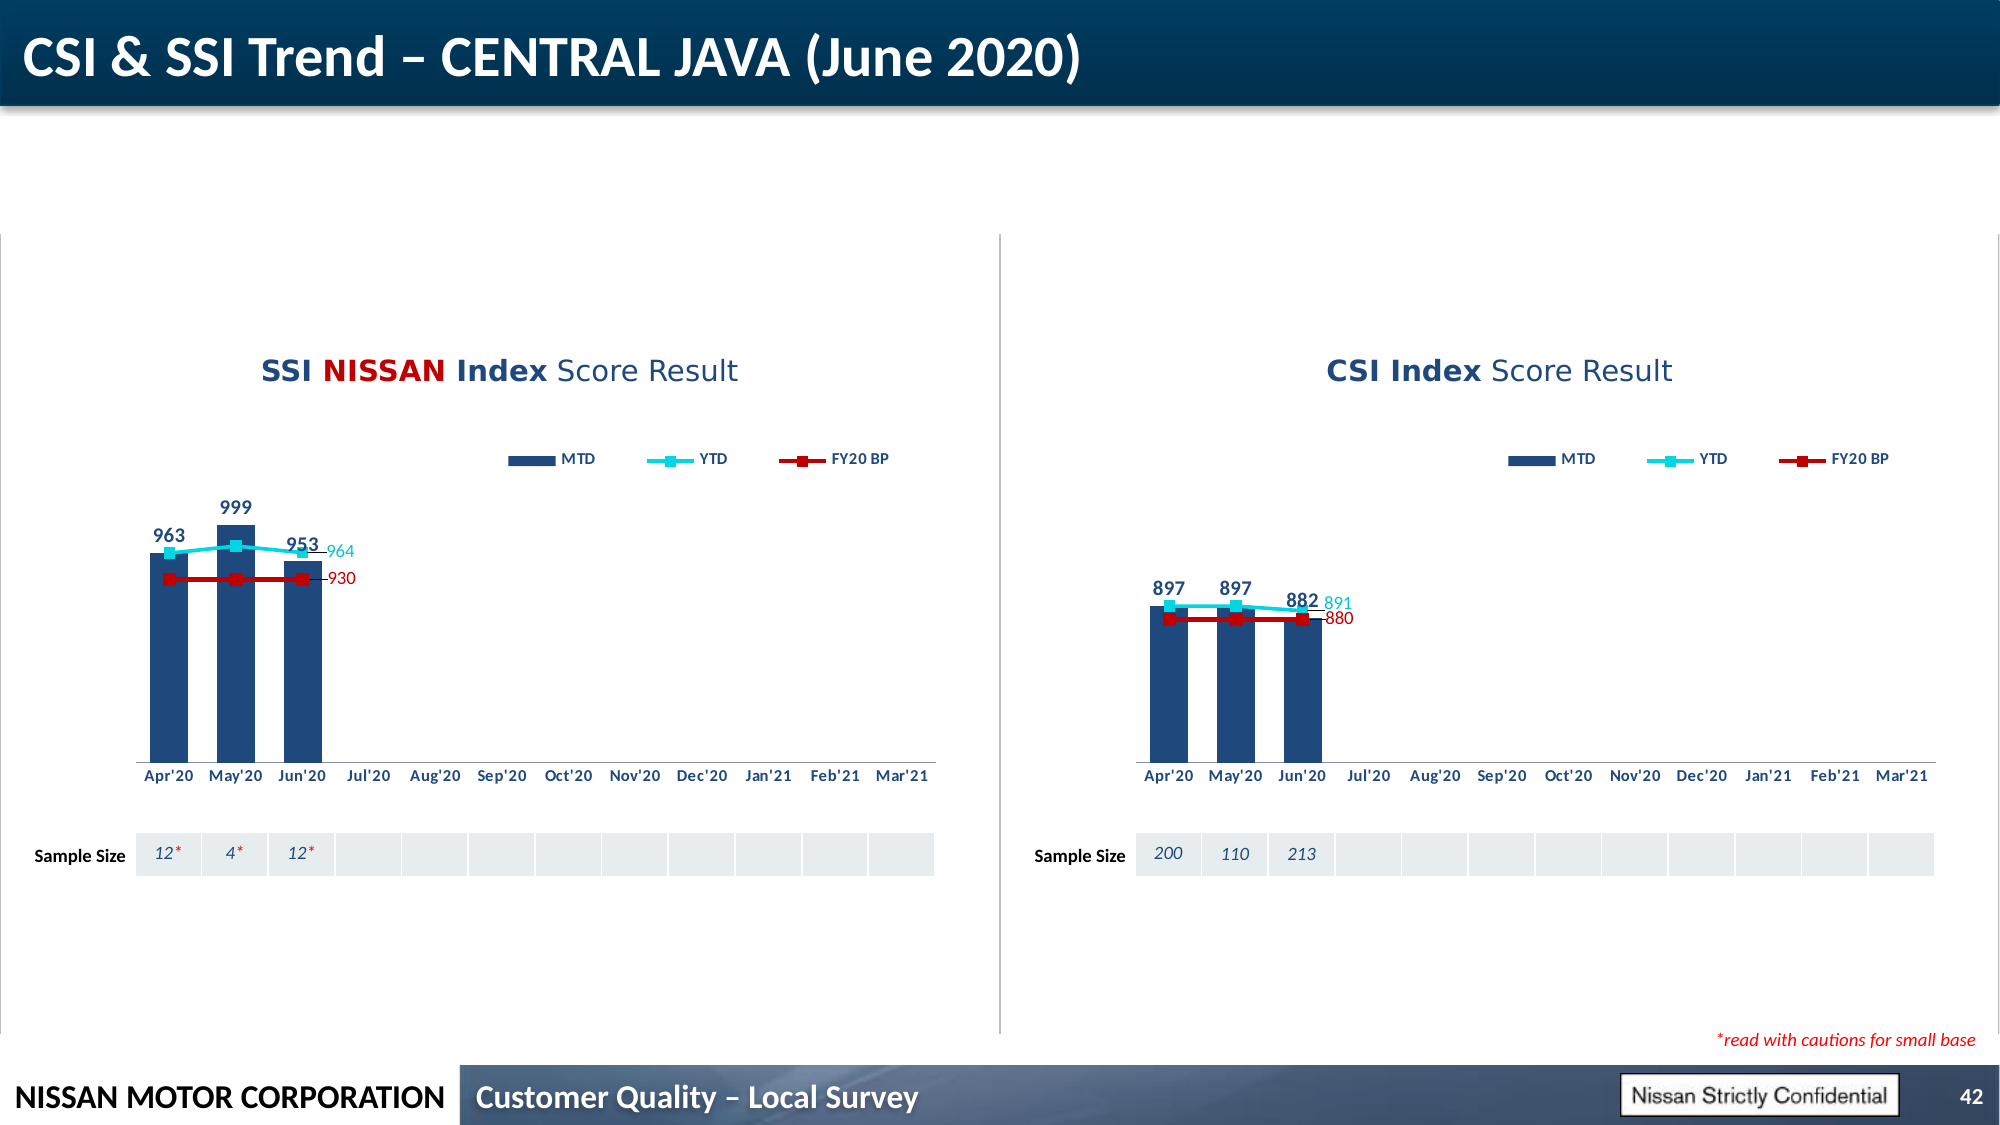

# CSI & SSI Trend – CENTRAL JAVA (June 2020)

SSI NISSAN Index Score Result
CSI Index Score Result

### Chart

| Category | MTD | YTD | FY20 BP |
|---|---|---|---|
| Apr'20 | 963.3427772292249 | 963.3427772292249 | 930.0 |
| May'20 | 999.229602814275 | 972.3144836254875 | 930.0 |
| Jun'20 | 952.8982877013167 | 963.9932568008427 | 930.0 |
| Jul'20 | None | None | None |
| Aug'20 | None | None | None |
| Sep'20 | None | None | None |
| Oct'20 | None | None | None |
| Nov'20 | None | None | None |
| Dec'20 | None | None | None |
| Jan'21 | None | None | None |
| Feb'21 | None | None | None |
| Mar'21 | None | None | None |

### Chart

| Category | MTD | YTD | FY20 BP |
|---|---|---|---|
| Apr'20 | 896.7730861228133 | 896.7730861228133 | 880.0 |
| May'20 | 896.8942655650786 | 896.8160852797463 | 880.0 |
| Jun'20 | 882.2578962111745 | 890.8870331351845 | 880.0 |
| Jul'20 | None | None | None |
| Aug'20 | None | None | None |
| Sep'20 | None | None | None |
| Oct'20 | None | None | None |
| Nov'20 | None | None | None |
| Dec'20 | None | None | None |
| Jan'21 | None | None | None |
| Feb'21 | None | None | None |
| Mar'21 | None | None | None |
| 12\* | 4\* | 12\* |  |  |  |  |  |  |  |  |  |
| --- | --- | --- | --- | --- | --- | --- | --- | --- | --- | --- | --- |
| 200 | 110 | 213 |  |  |  |  |  |  |  |  |  |
| --- | --- | --- | --- | --- | --- | --- | --- | --- | --- | --- | --- |
Sample Size
Sample Size
*read with cautions for small base
42